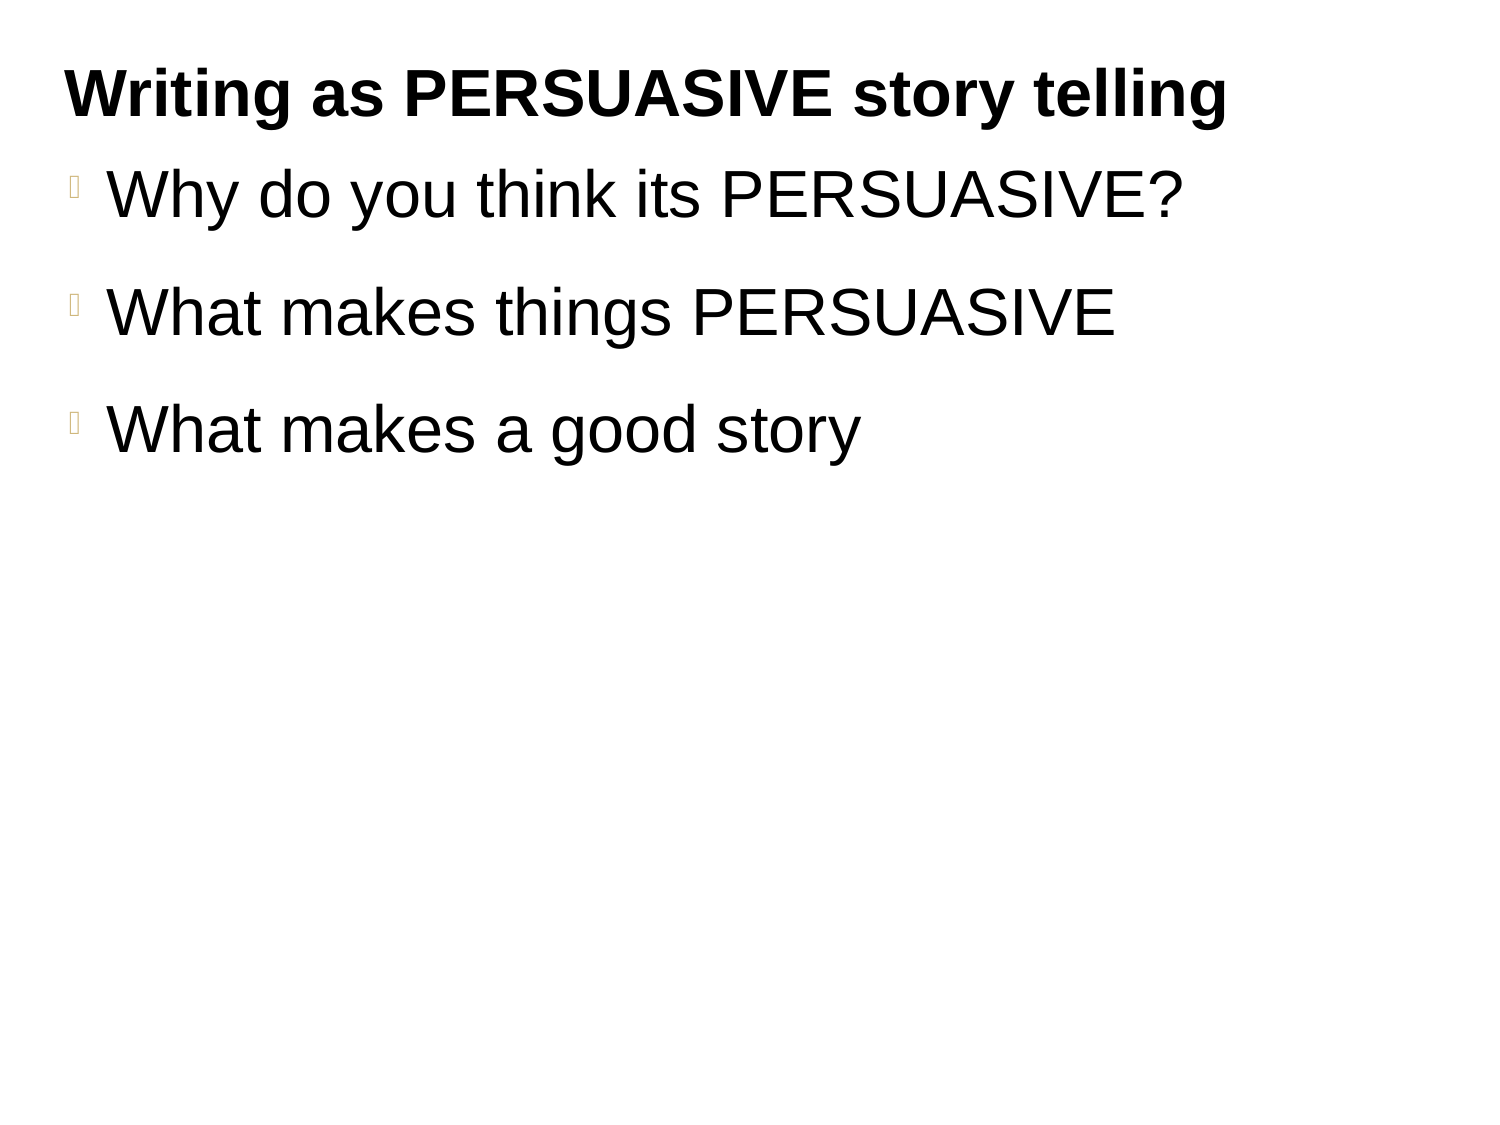

Writing as PERSUASIVE story telling
Why do you think its PERSUASIVE?
What makes things PERSUASIVE
What makes a good story